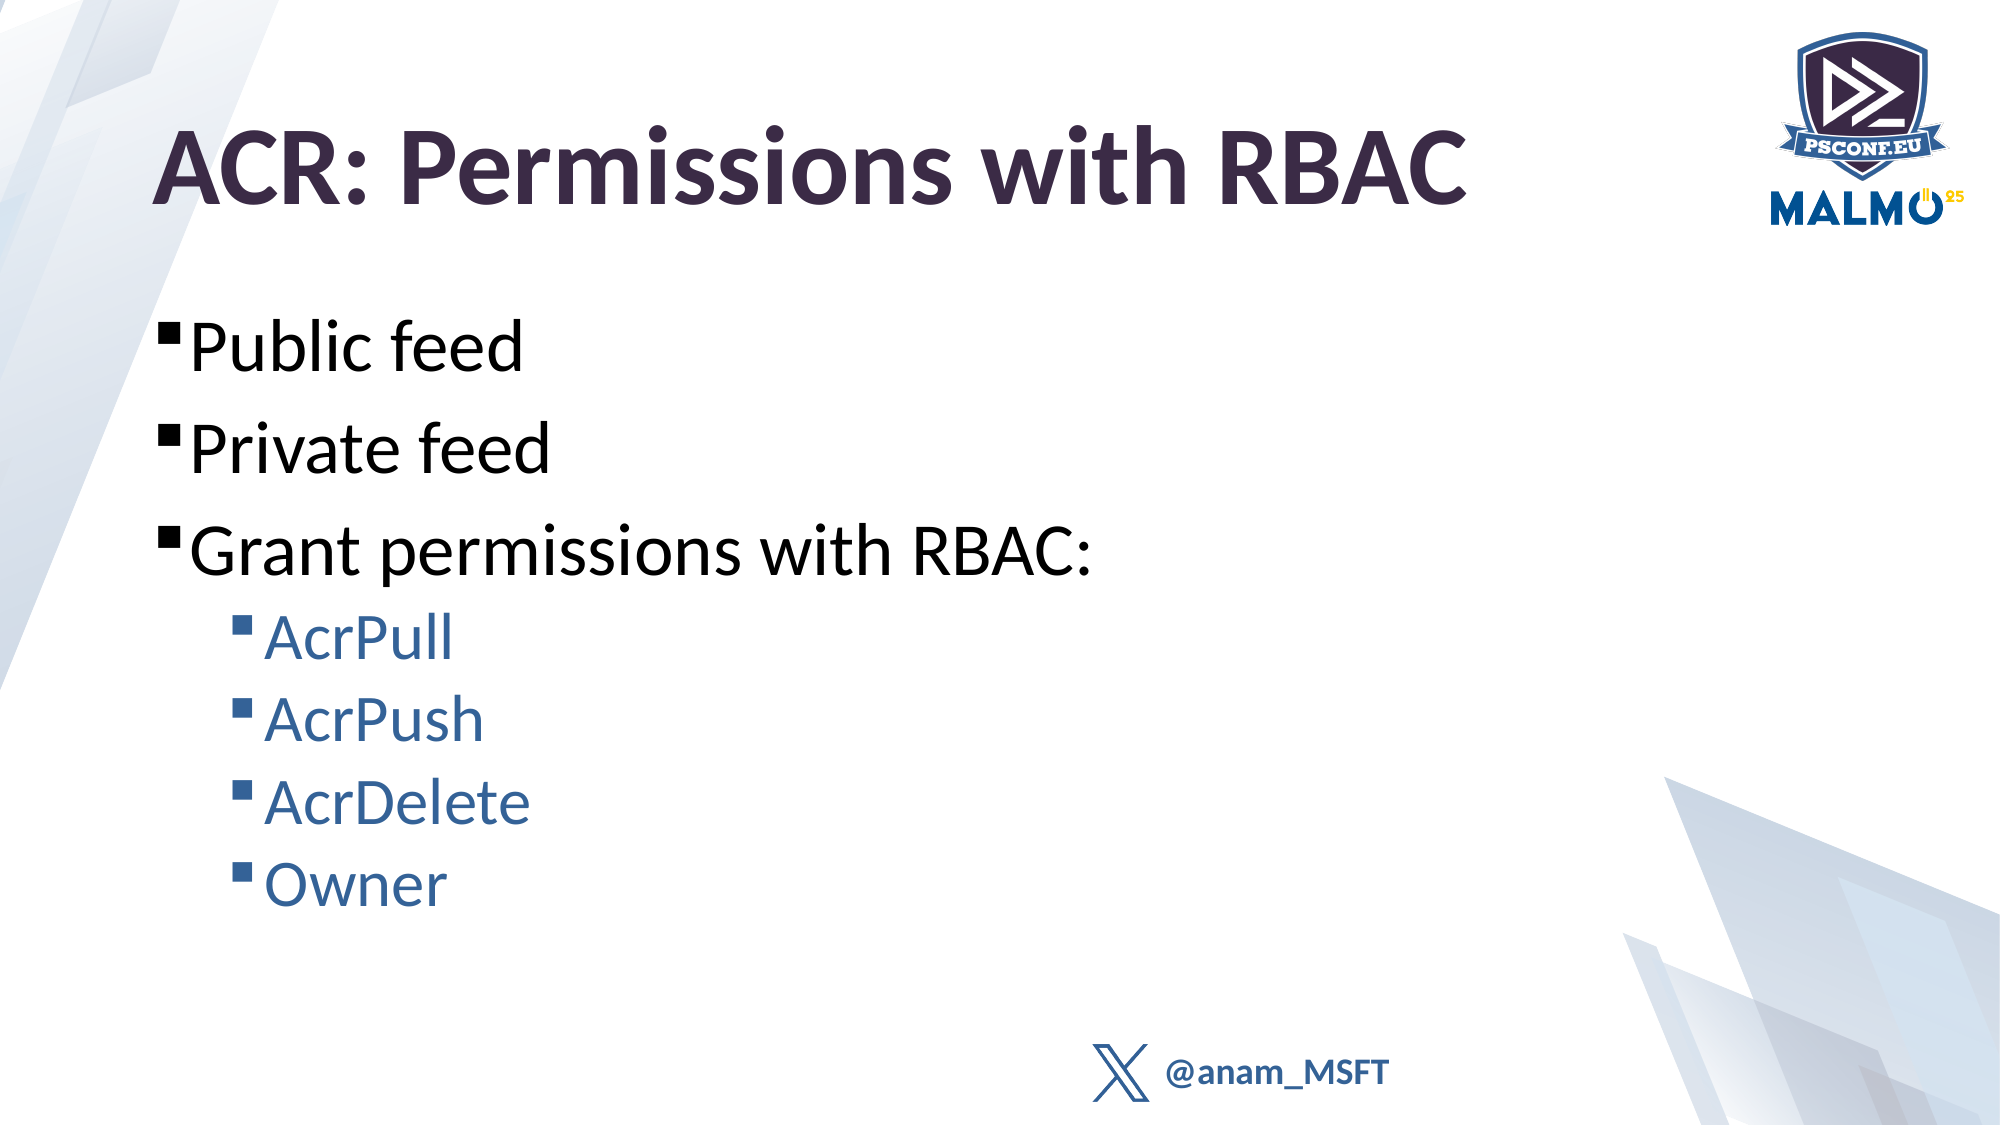

# ACR: Permissions with RBAC
Public feed
Private feed
Grant permissions with RBAC:
AcrPull
AcrPush
AcrDelete
Owner